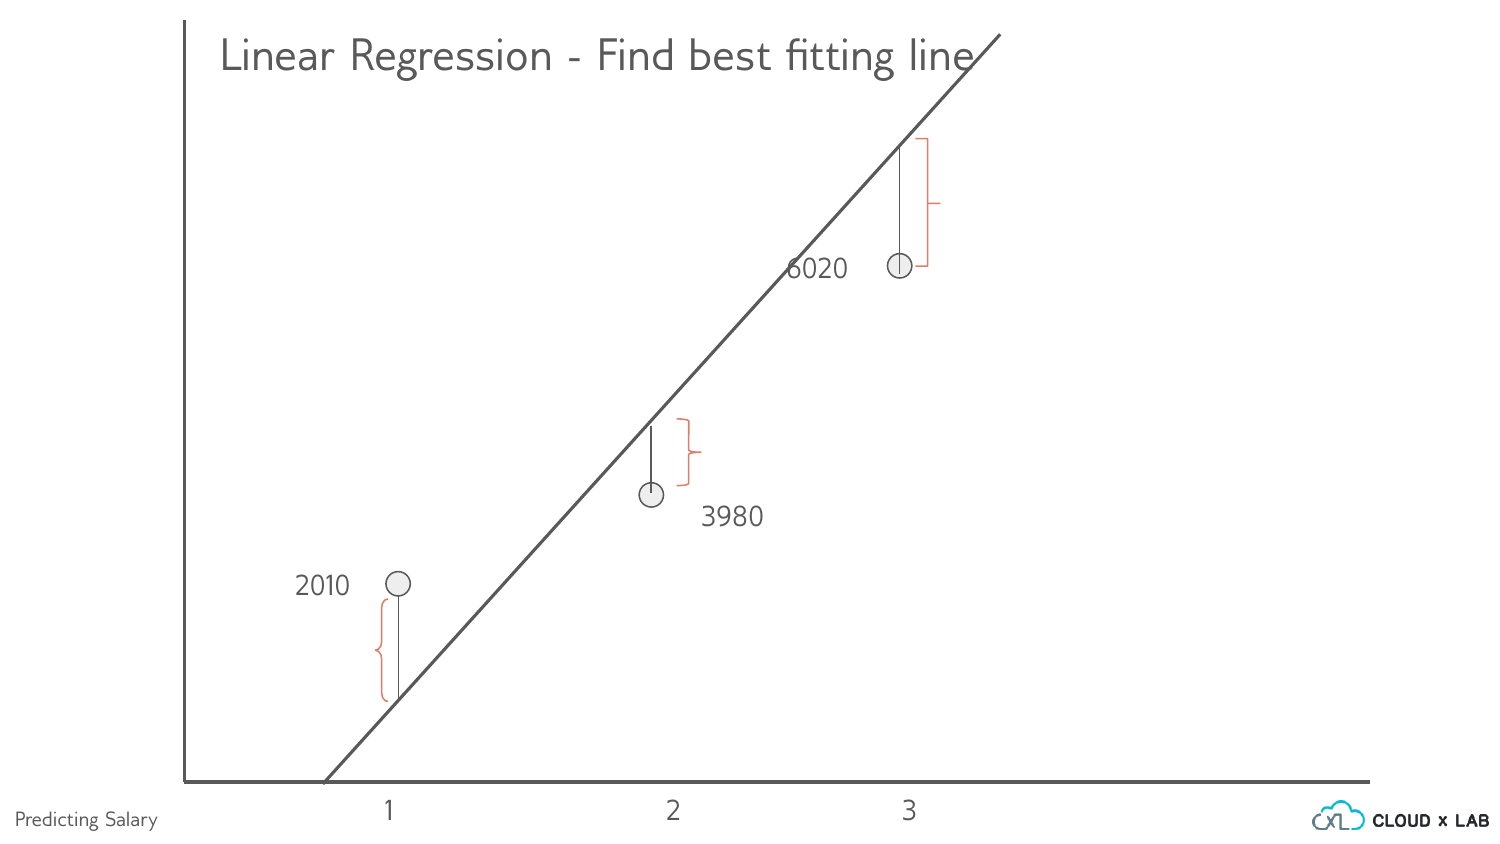

Linear Regression - Find best fitting line

6020

3980

2010

1
2
3
Predicting Salary